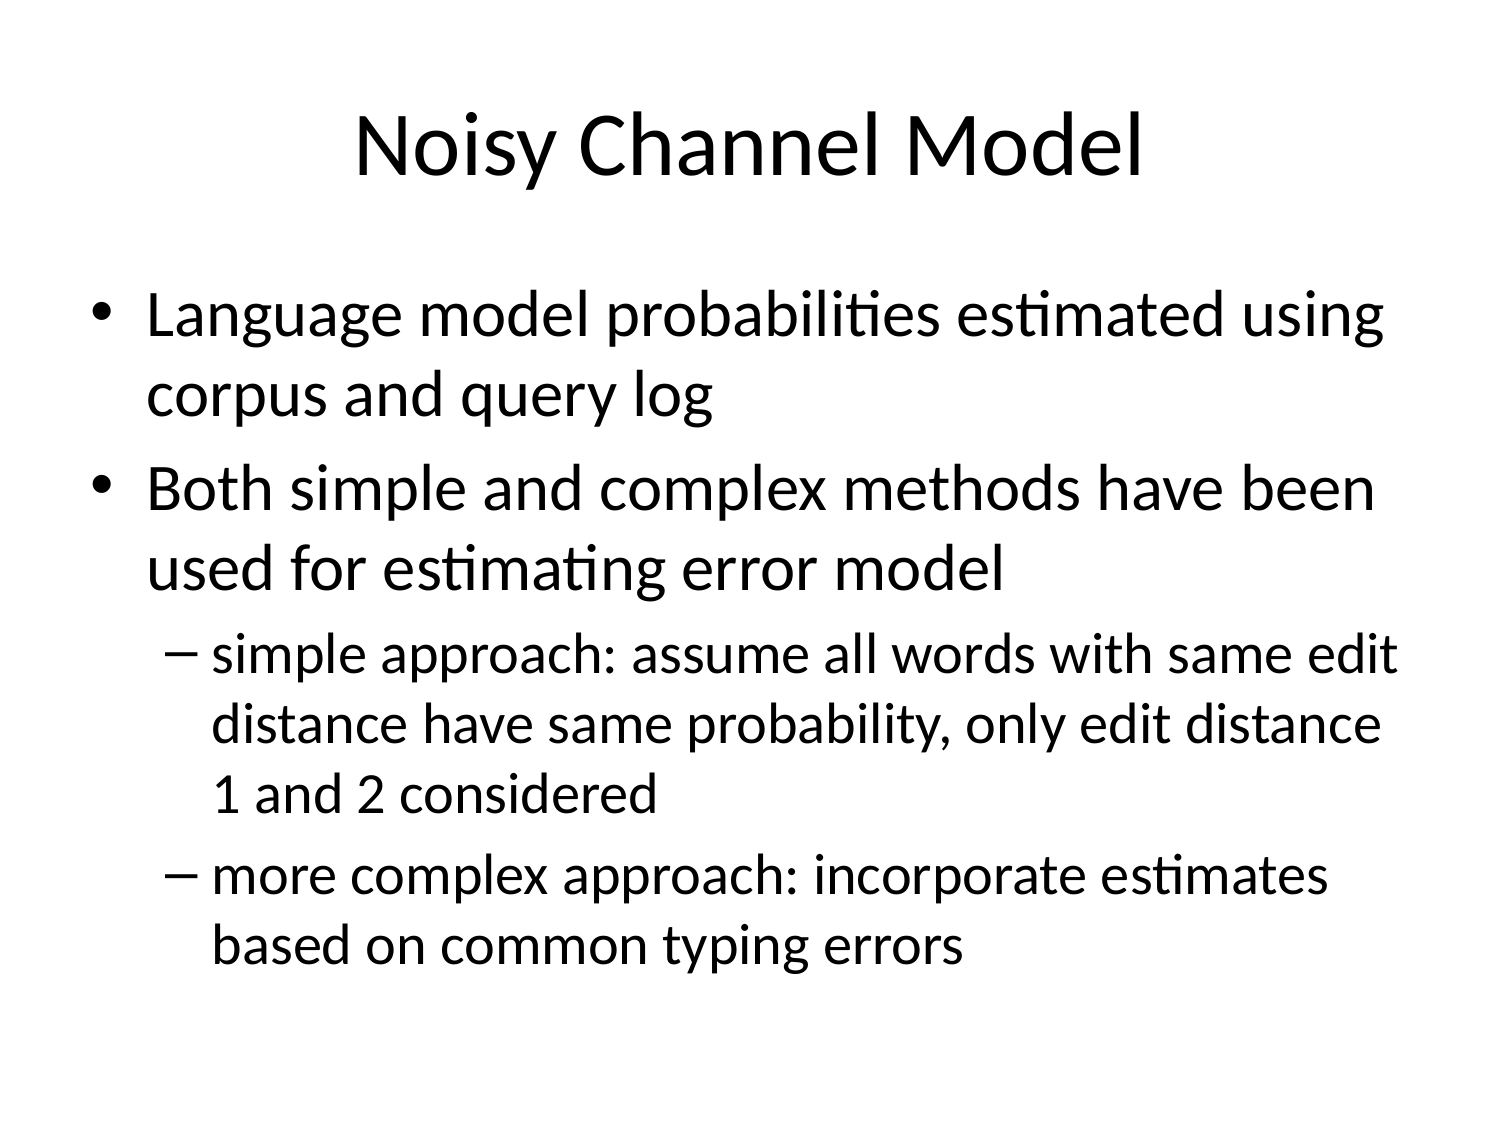

# Noisy Channel Model
Language model probabilities estimated using corpus and query log
Both simple and complex methods have been used for estimating error model
simple approach: assume all words with same edit distance have same probability, only edit distance 1 and 2 considered
more complex approach: incorporate estimates based on common typing errors